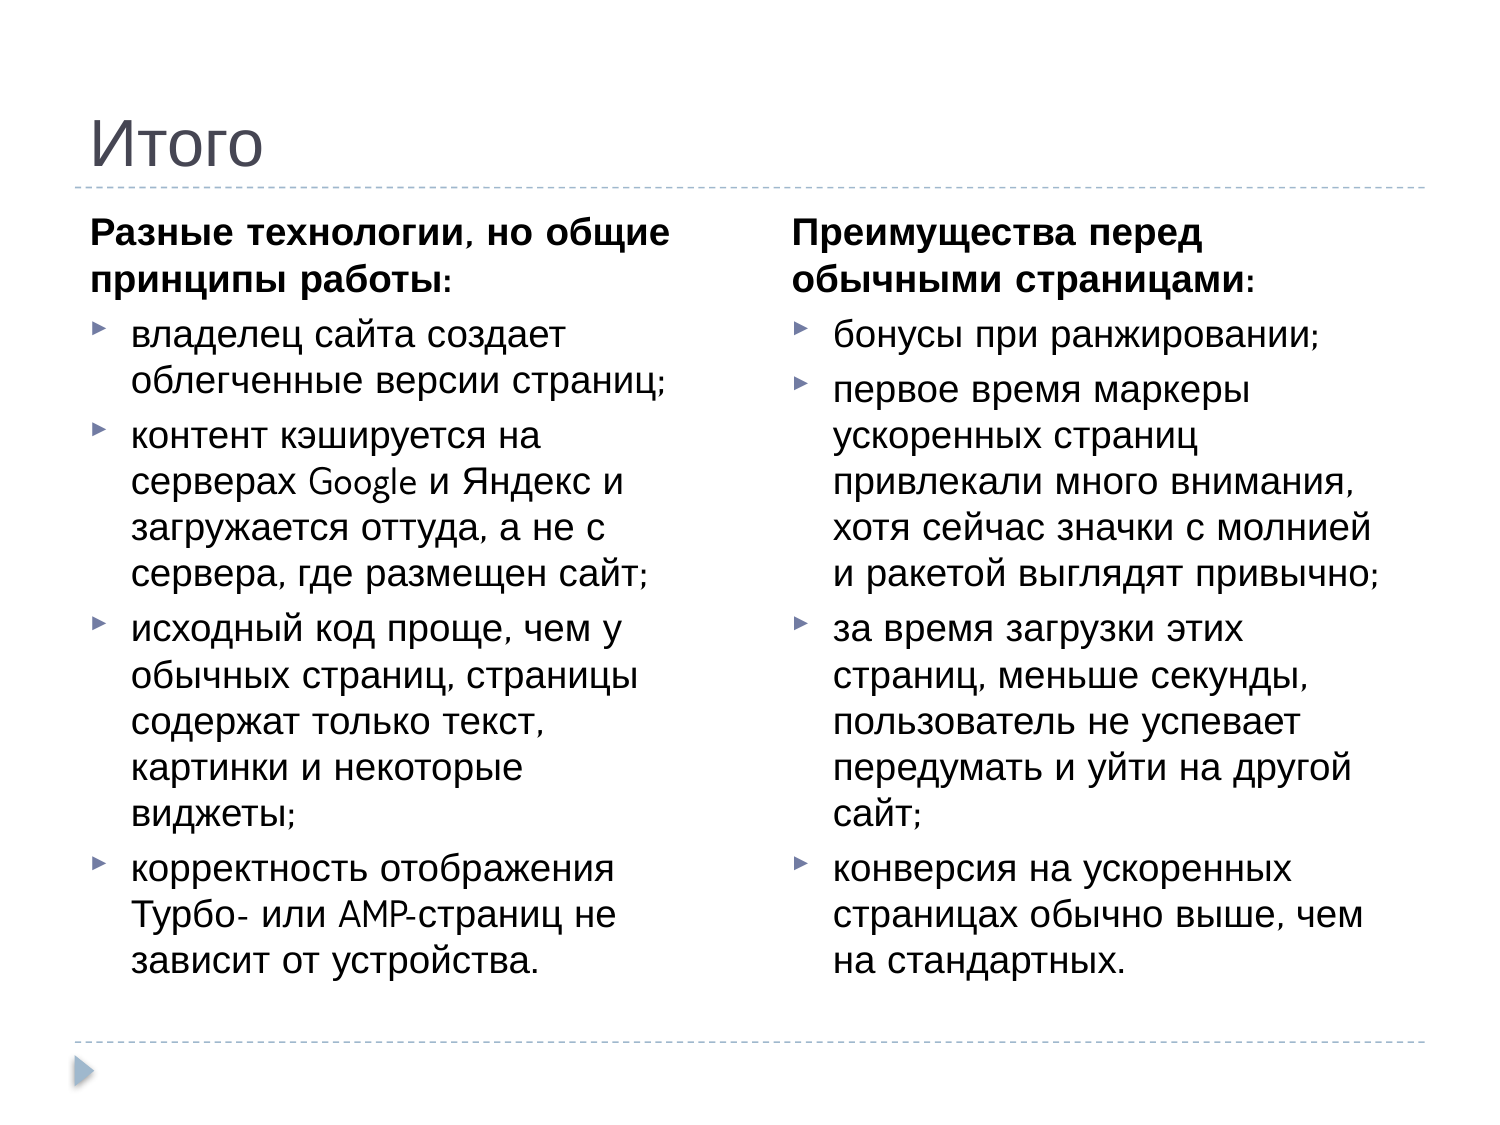

# Итого
Разные технологии, но общие принципы работы:
владелец сайта создает облегченные версии страниц;
контент кэшируется на серверах Google и Яндекс и загружается оттуда, а не с сервера, где размещен сайт;
исходный код проще, чем у обычных страниц, страницы содержат только текст, картинки и некоторые виджеты;
корректность отображения Турбо- или AMP-страниц не зависит от устройства.

Преимущества перед обычными страницами:
бонусы при ранжировании;
первое время маркеры ускоренных страниц привлекали много внимания, хотя сейчас значки с молнией и ракетой выглядят привычно;
за время загрузки этих страниц, меньше секунды, пользователь не успевает передумать и уйти на другой сайт;
конверсия на ускоренных страницах обычно выше, чем на стандартных.